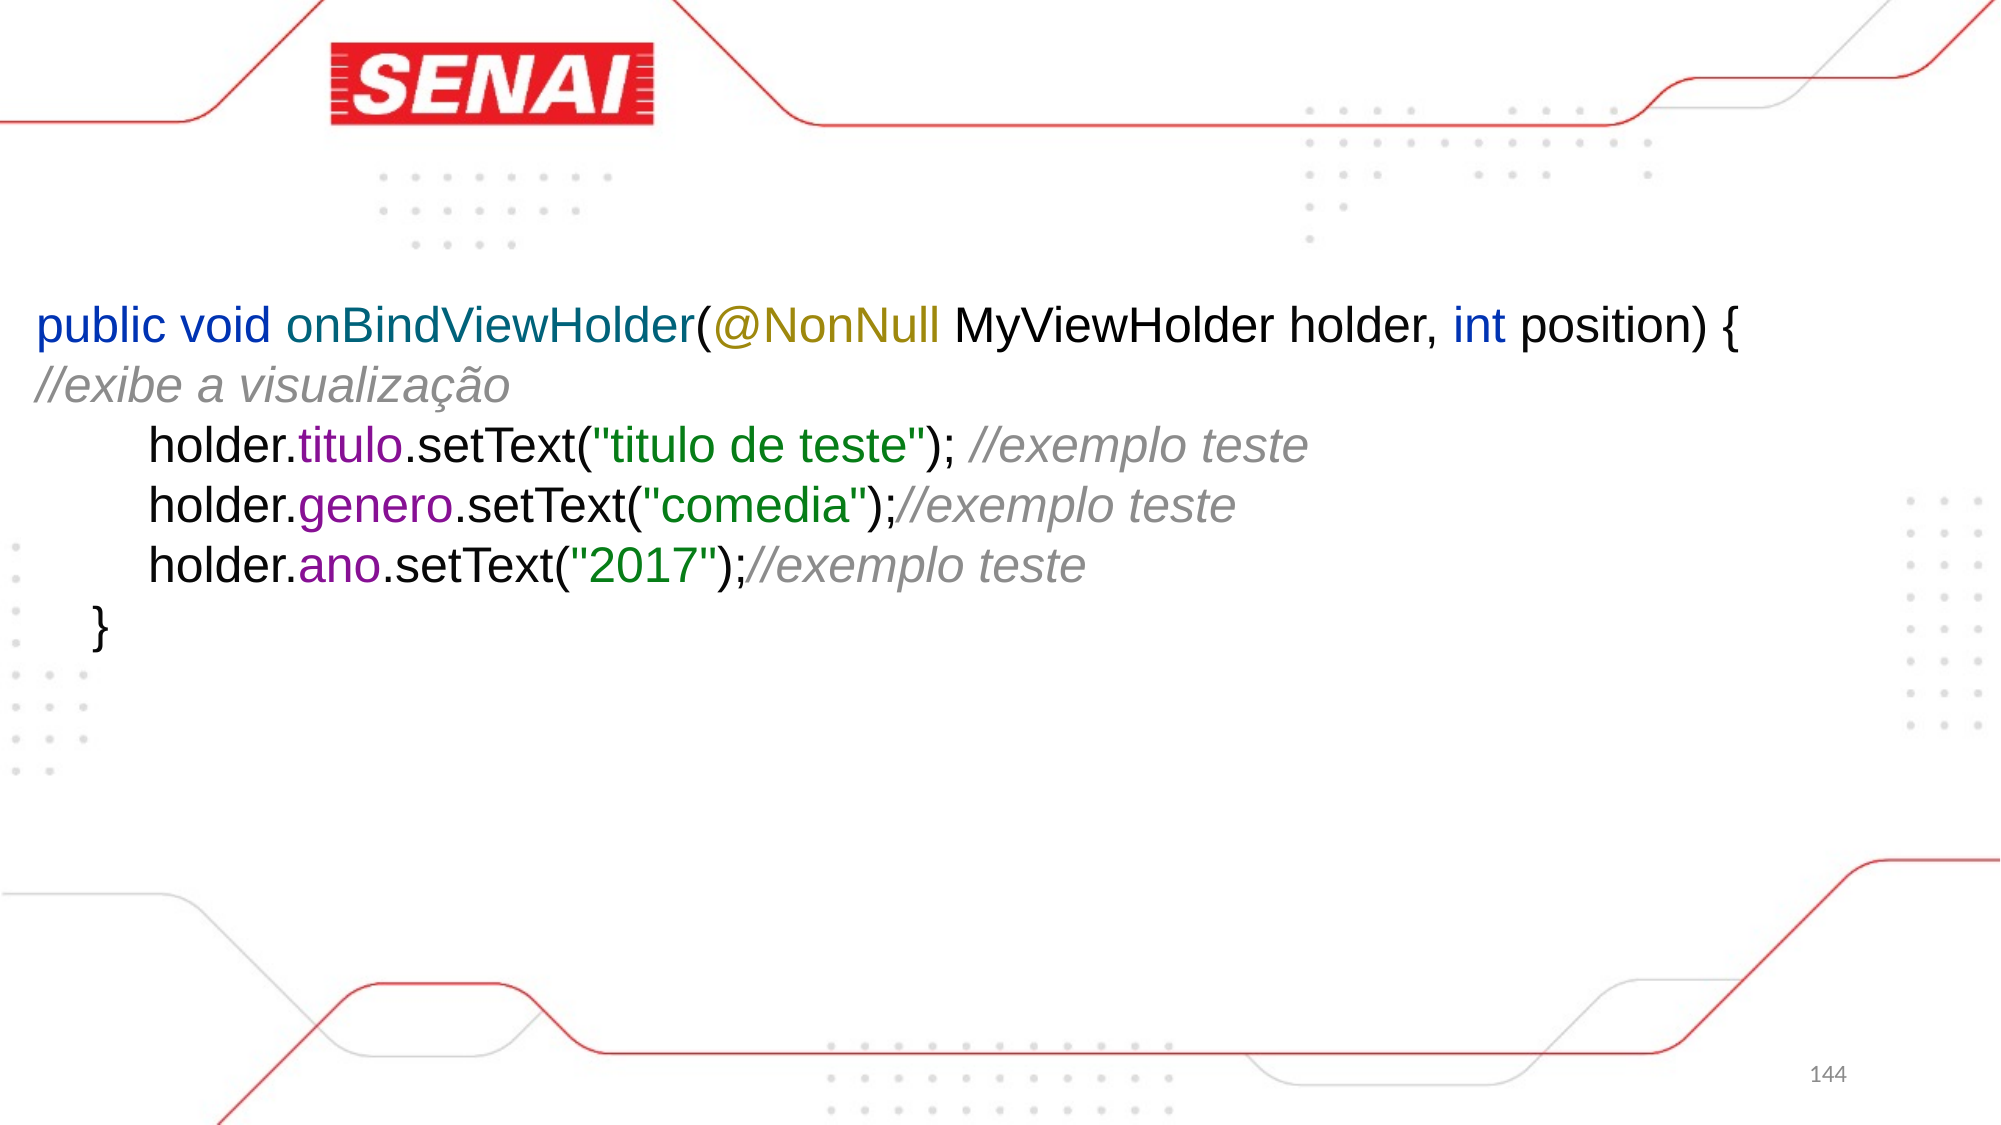

public void onBindViewHolder(@NonNull MyViewHolder holder, int position) {
//exibe a visualização
        holder.titulo.setText("titulo de teste"); //exemplo teste
        holder.genero.setText("comedia");//exemplo teste
        holder.ano.setText("2017");//exemplo teste
    }
144